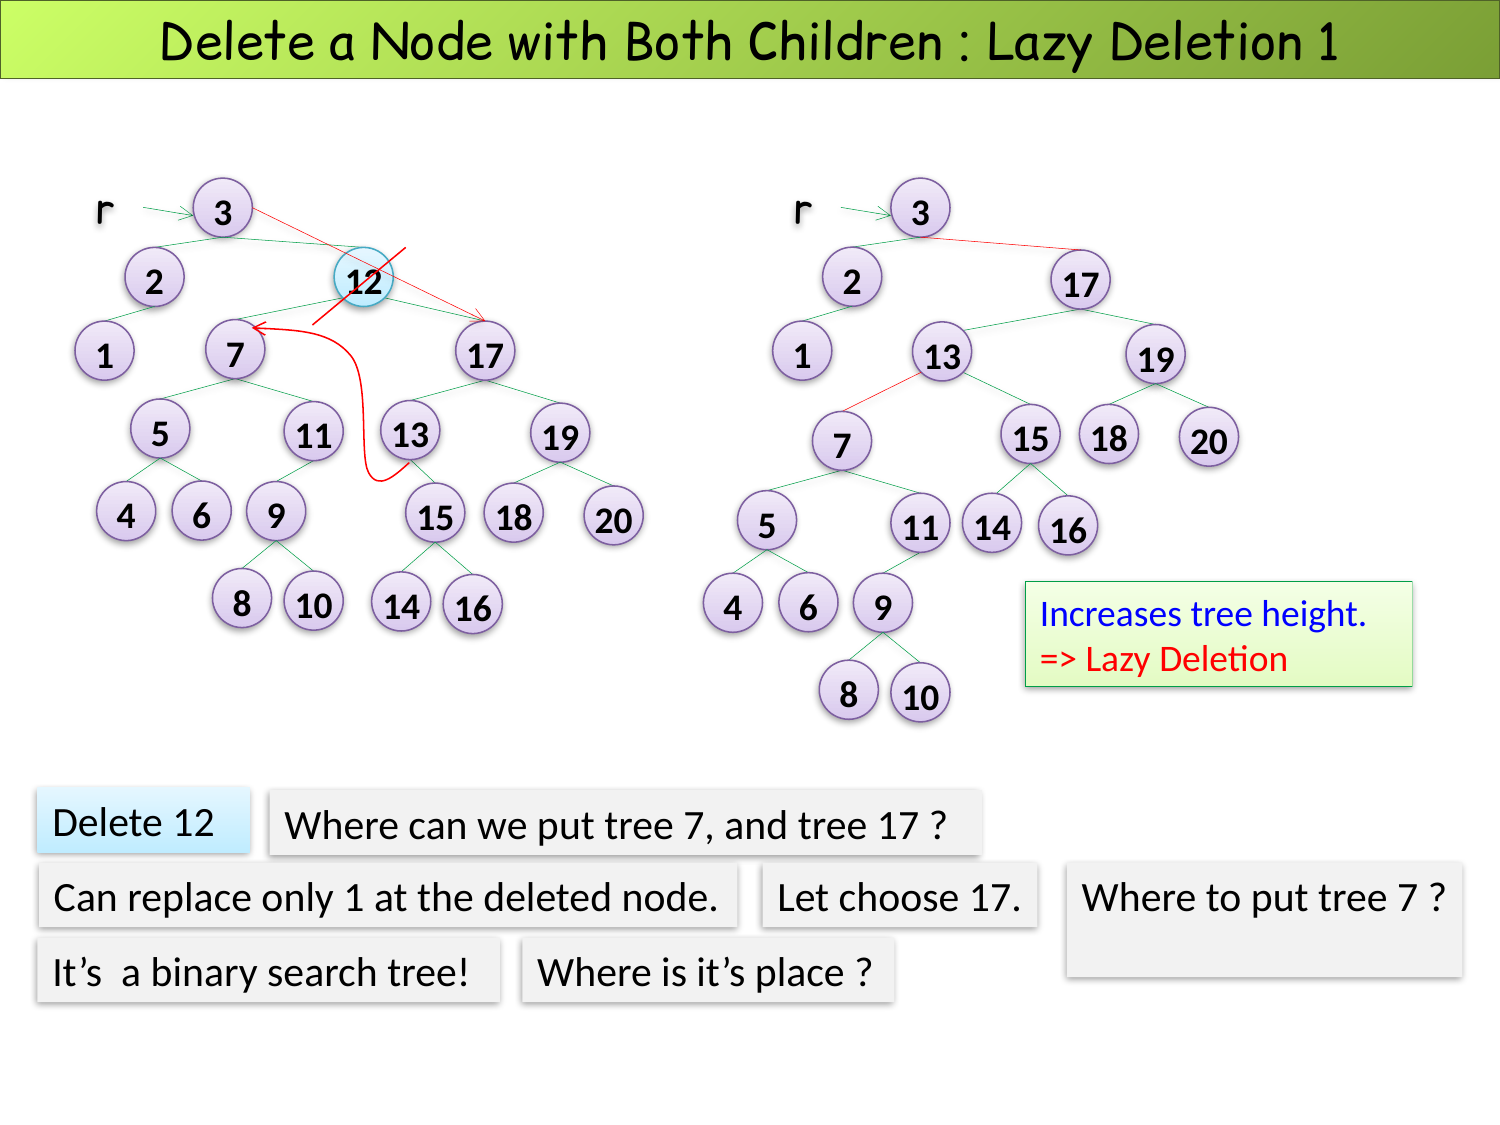

# Delete a Node with Both Children : Lazy Deletion 1
r
r
3
2
17
1
13
19
15
18
20
7
5
11
14
16
6
4
9
8
10
3
2
12
7
1
17

5
13
11
19
6
4
9
15
18
20
8
10
14
16
Increases tree height.
=> Lazy Deletion
Delete 12
Where can we put tree 7, and tree 17 ?
Can replace only 1 at the deleted node.
Let choose 17.
Where to put tree 7 ?
It’s  a binary search tree!
Where is it’s place ?